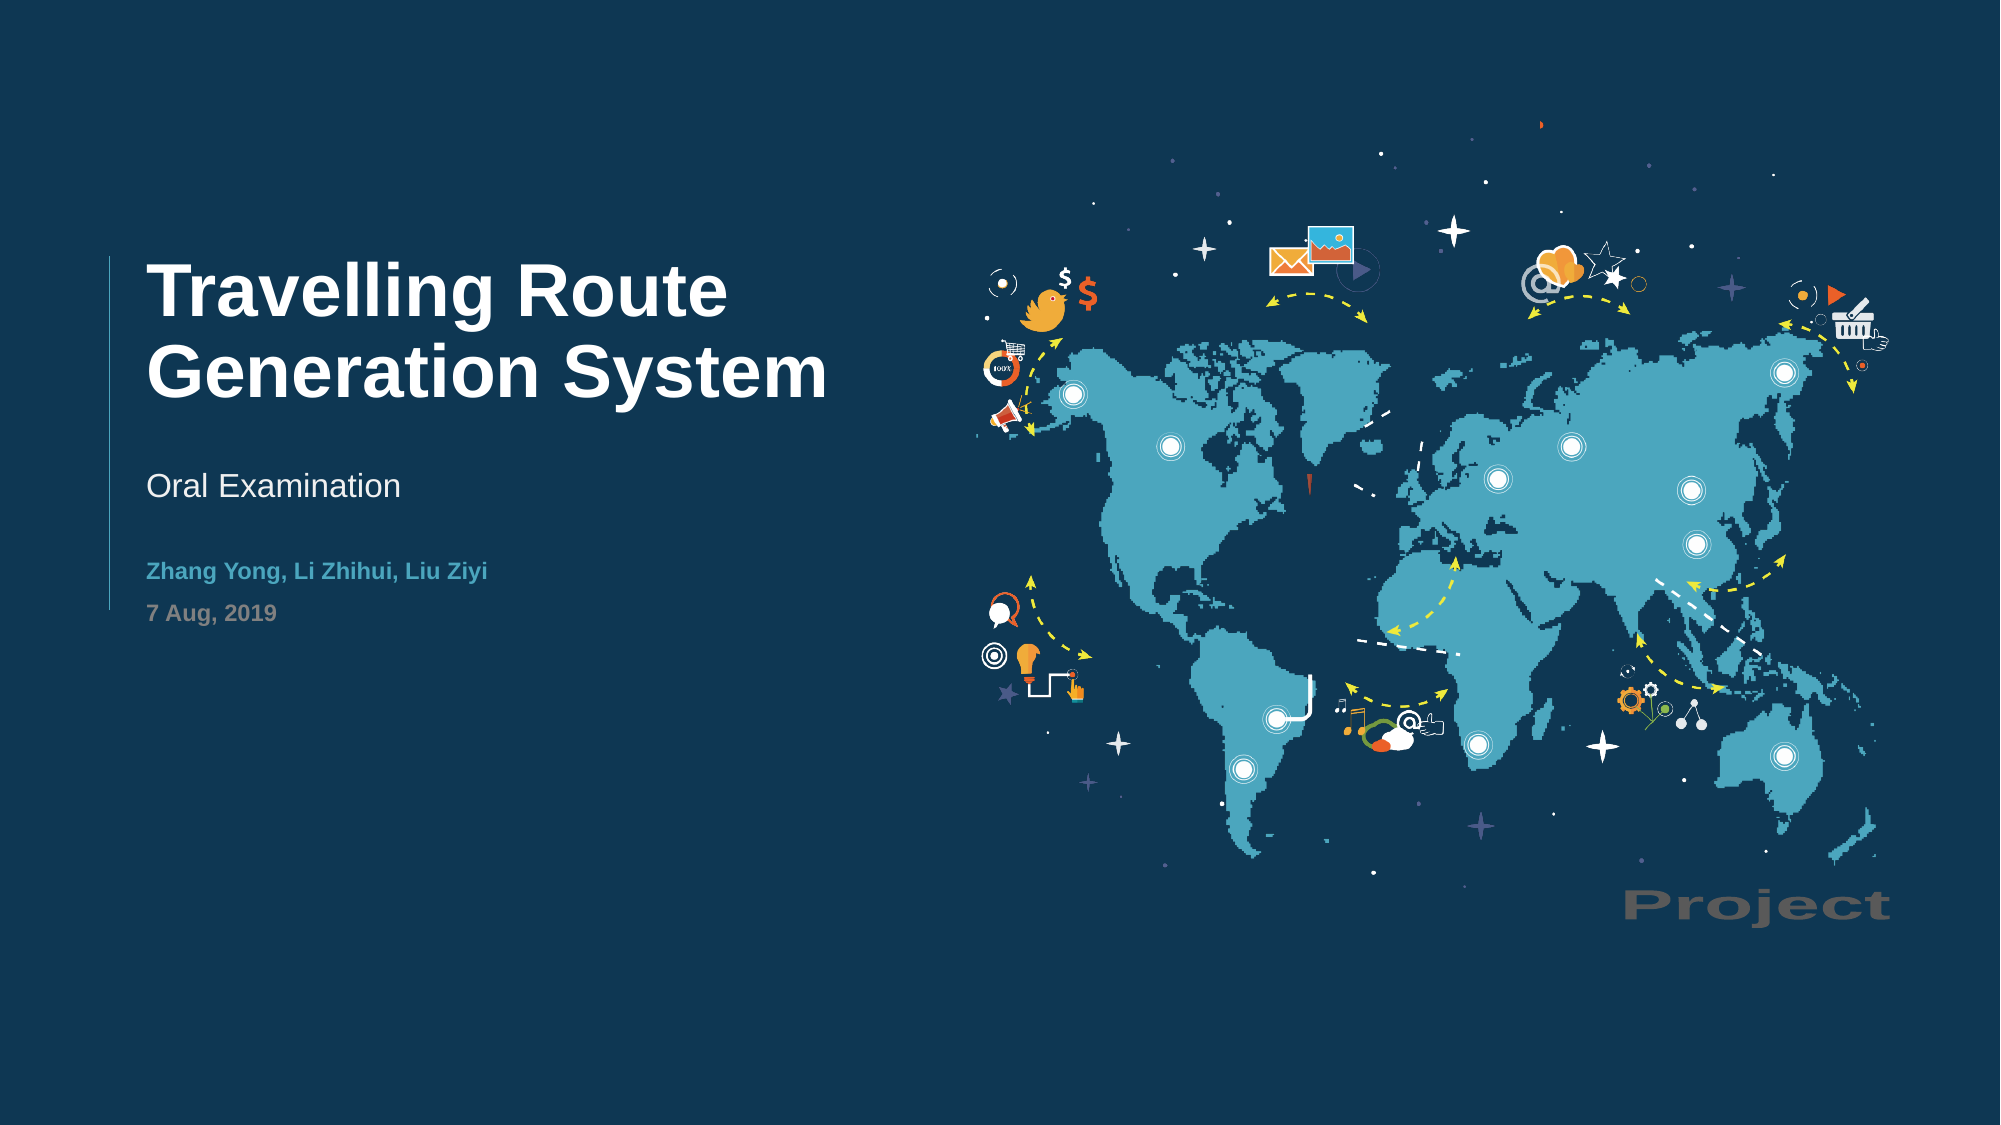

# Travelling Route Generation System
Oral Examination
Zhang Yong, Li Zhihui, Liu Ziyi
7 Aug, 2019
Project